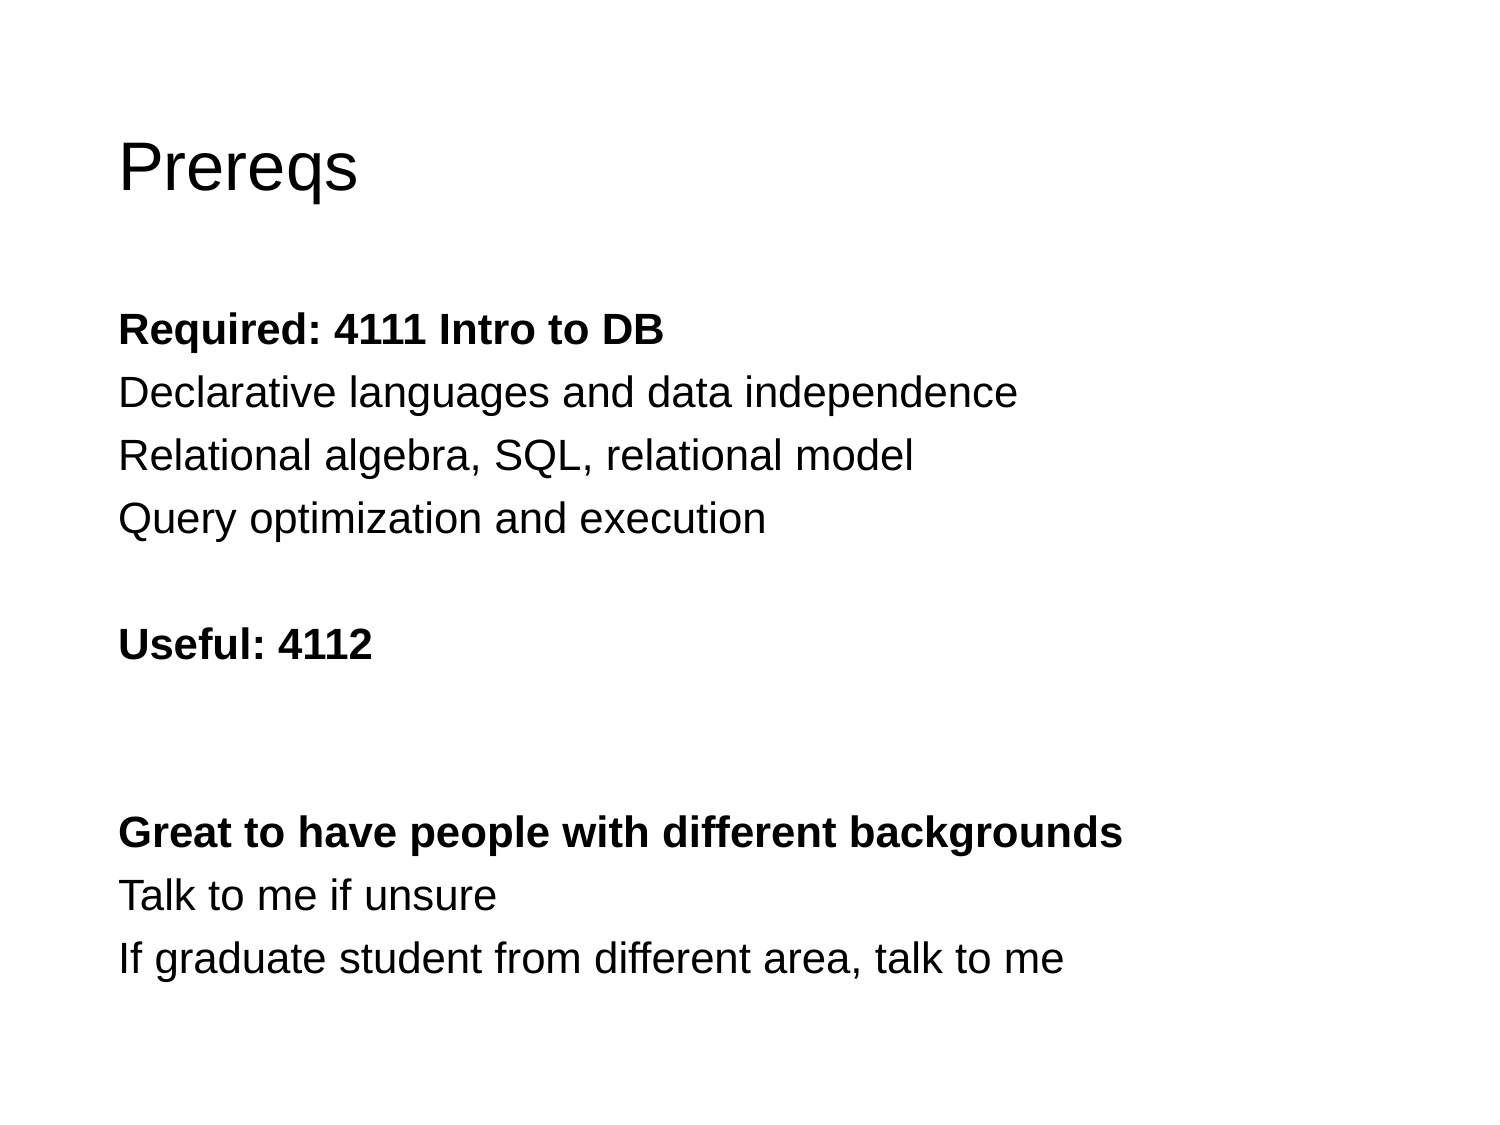

# Prereqs
Required: 4111 Intro to DB
Declarative languages and data independence
Relational algebra, SQL, relational model
Query optimization and execution

Useful: 4112

Great to have people with different backgrounds
Talk to me if unsure
If graduate student from different area, talk to me